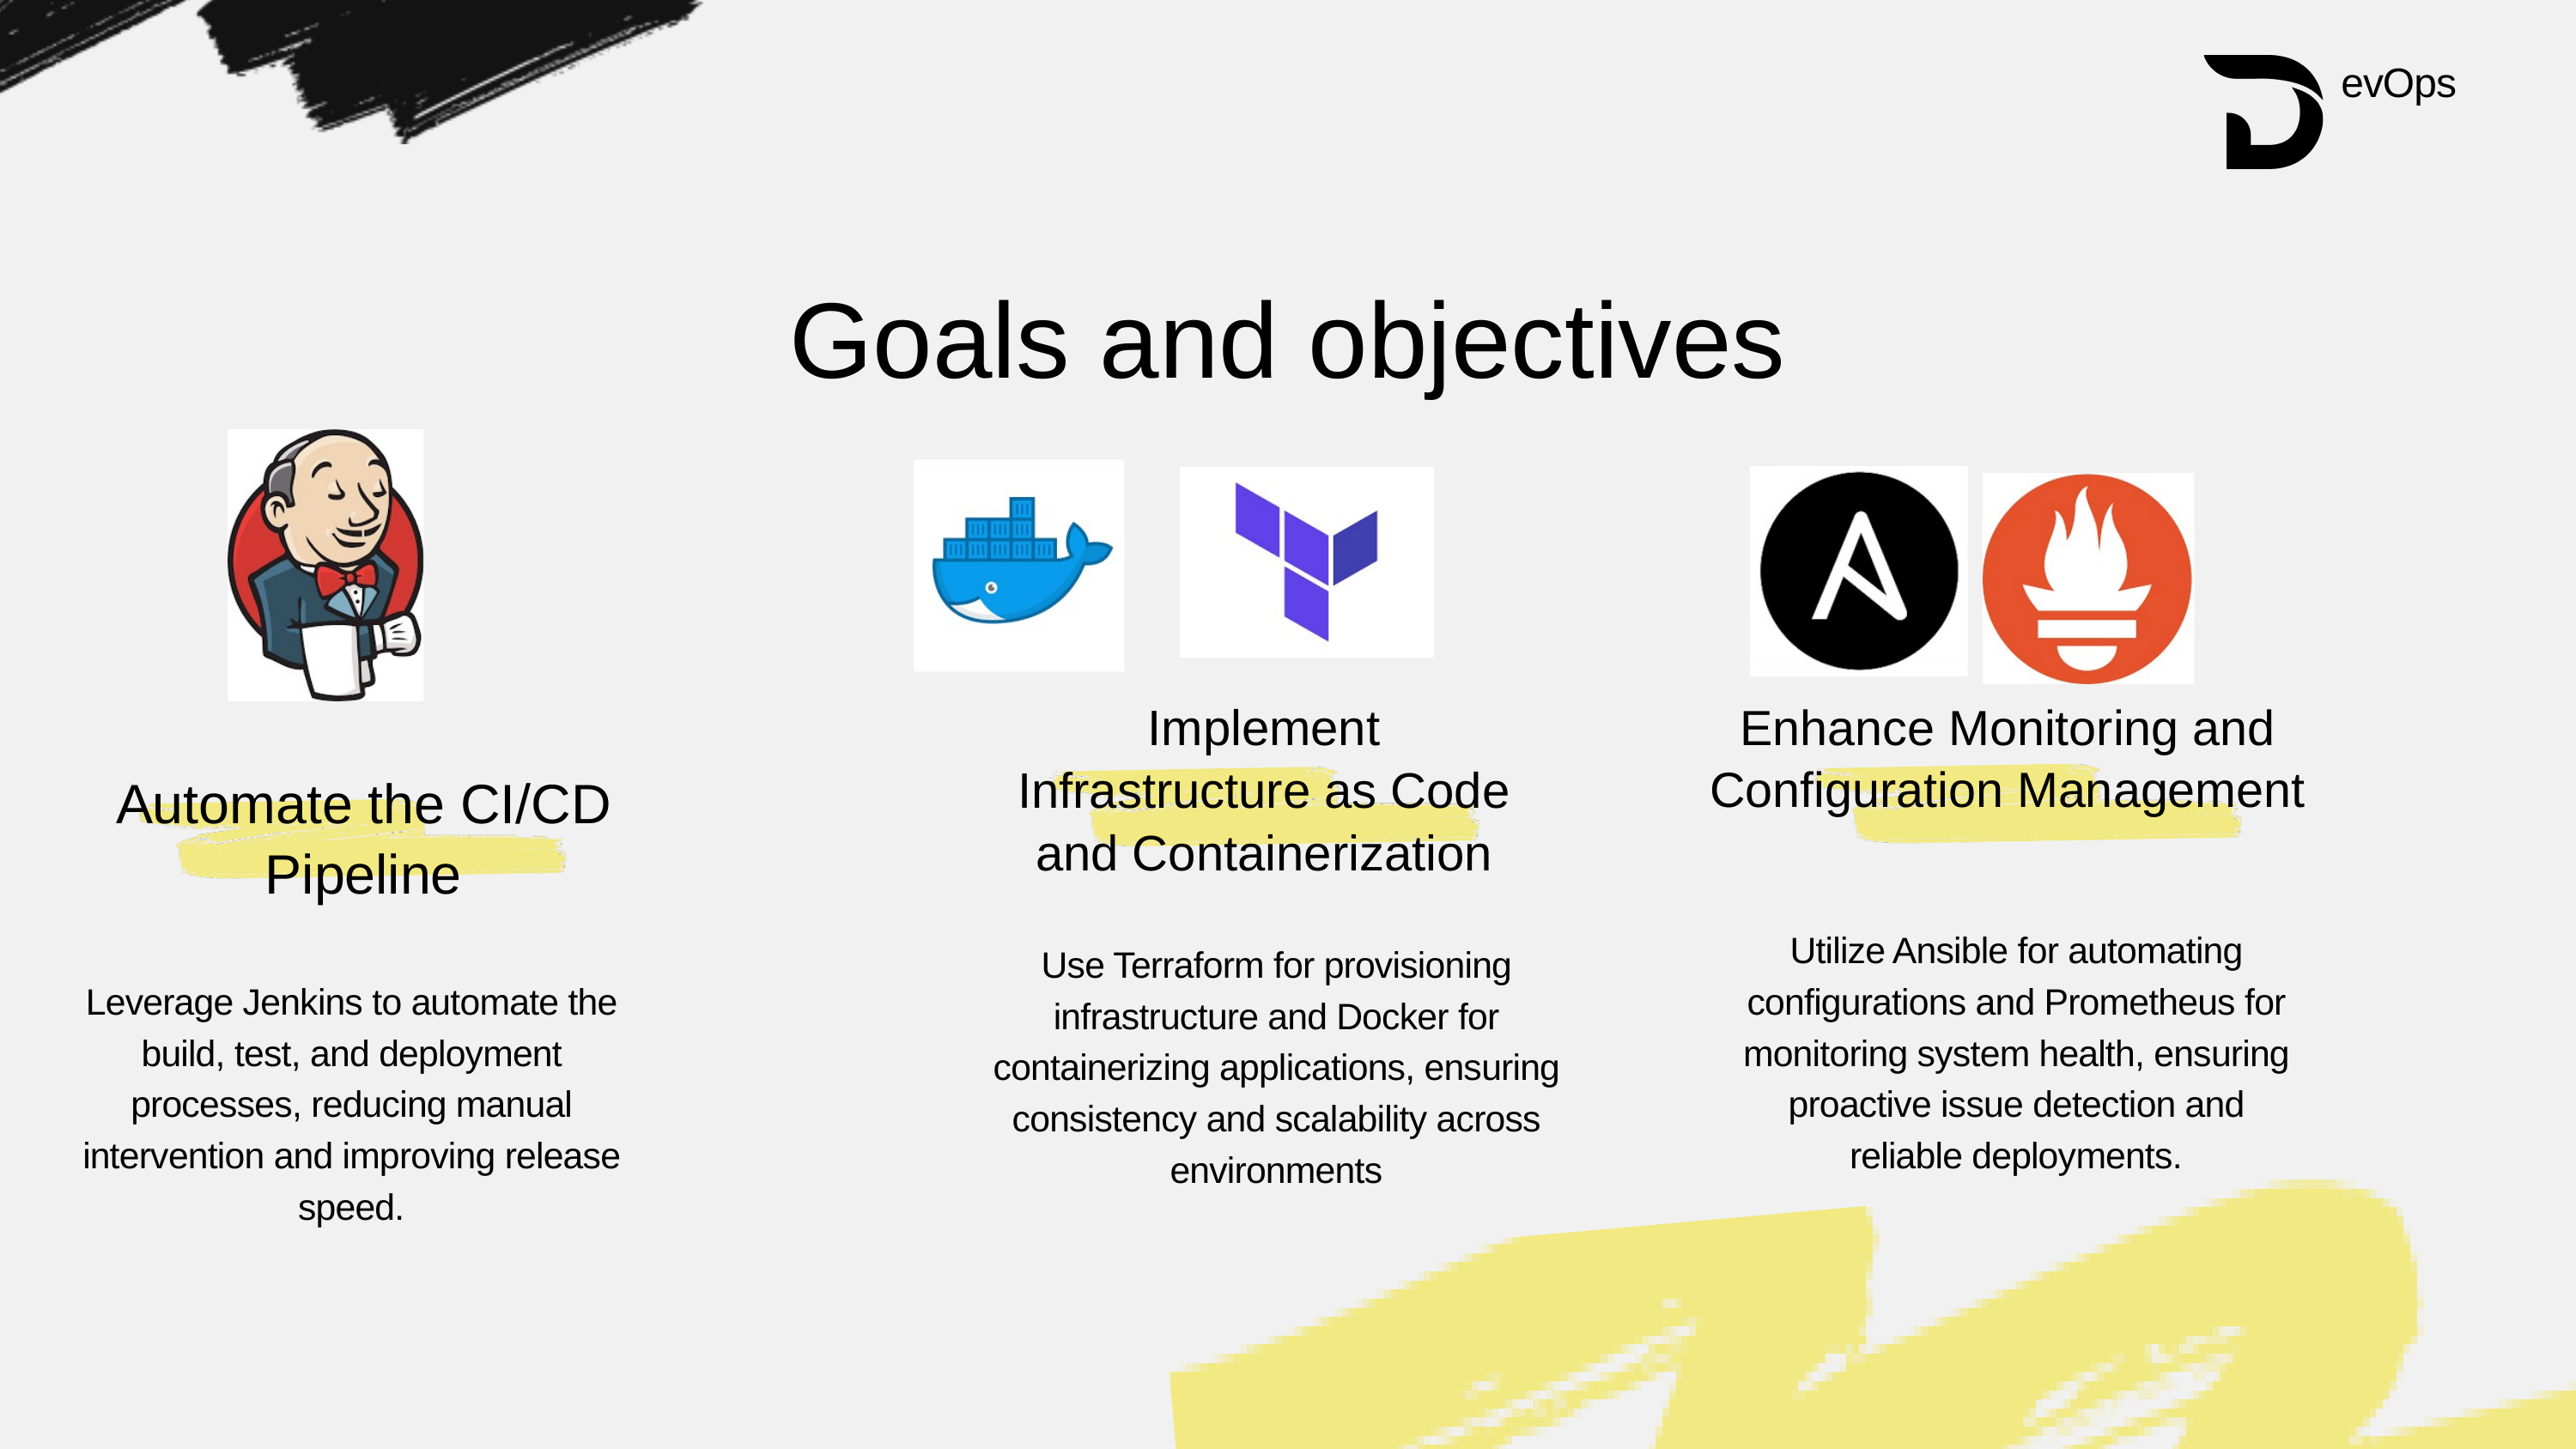

evOps

Goals and objectives

Implement Infrastructure as Code and Containerization
Enhance Monitoring and Configuration Management

Automate the CI/CD Pipeline

Utilize Ansible for automating configurations and Prometheus for monitoring system health, ensuring proactive issue detection and reliable deployments.
Use Terraform for provisioning infrastructure and Docker for containerizing applications, ensuring consistency and scalability across environments
Leverage Jenkins to automate the build, test, and deployment processes, reducing manual intervention and improving release speed.